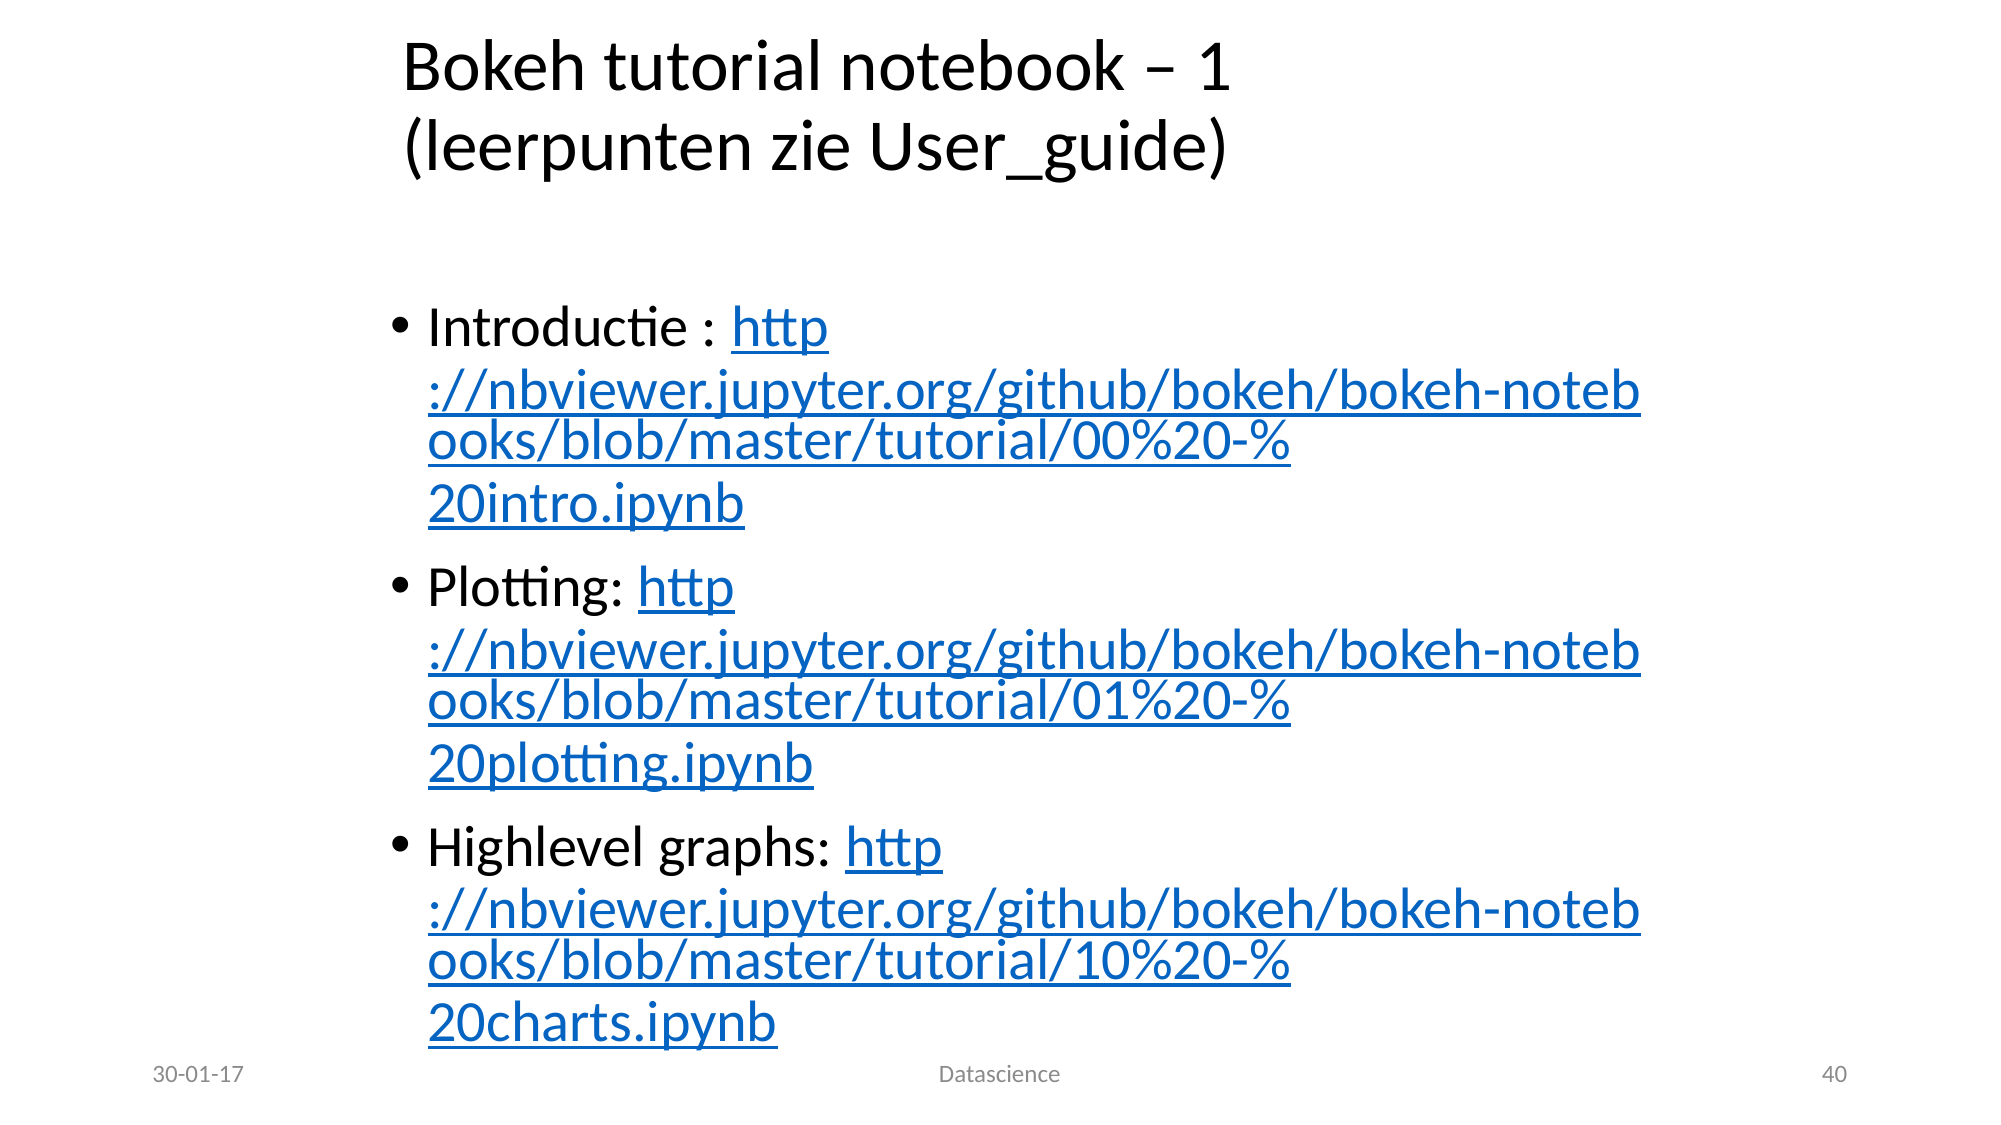

# Bokeh tutorial notebook – 1 (leerpunten zie User_guide)
Introductie : http://nbviewer.jupyter.org/github/bokeh/bokeh-notebooks/blob/master/tutorial/00%20-%20intro.ipynb
Plotting: http://nbviewer.jupyter.org/github/bokeh/bokeh-notebooks/blob/master/tutorial/01%20-%20plotting.ipynb
Highlevel graphs: http://nbviewer.jupyter.org/github/bokeh/bokeh-notebooks/blob/master/tutorial/10%20-%20charts.ipynb
30-01-17
40
Datascience